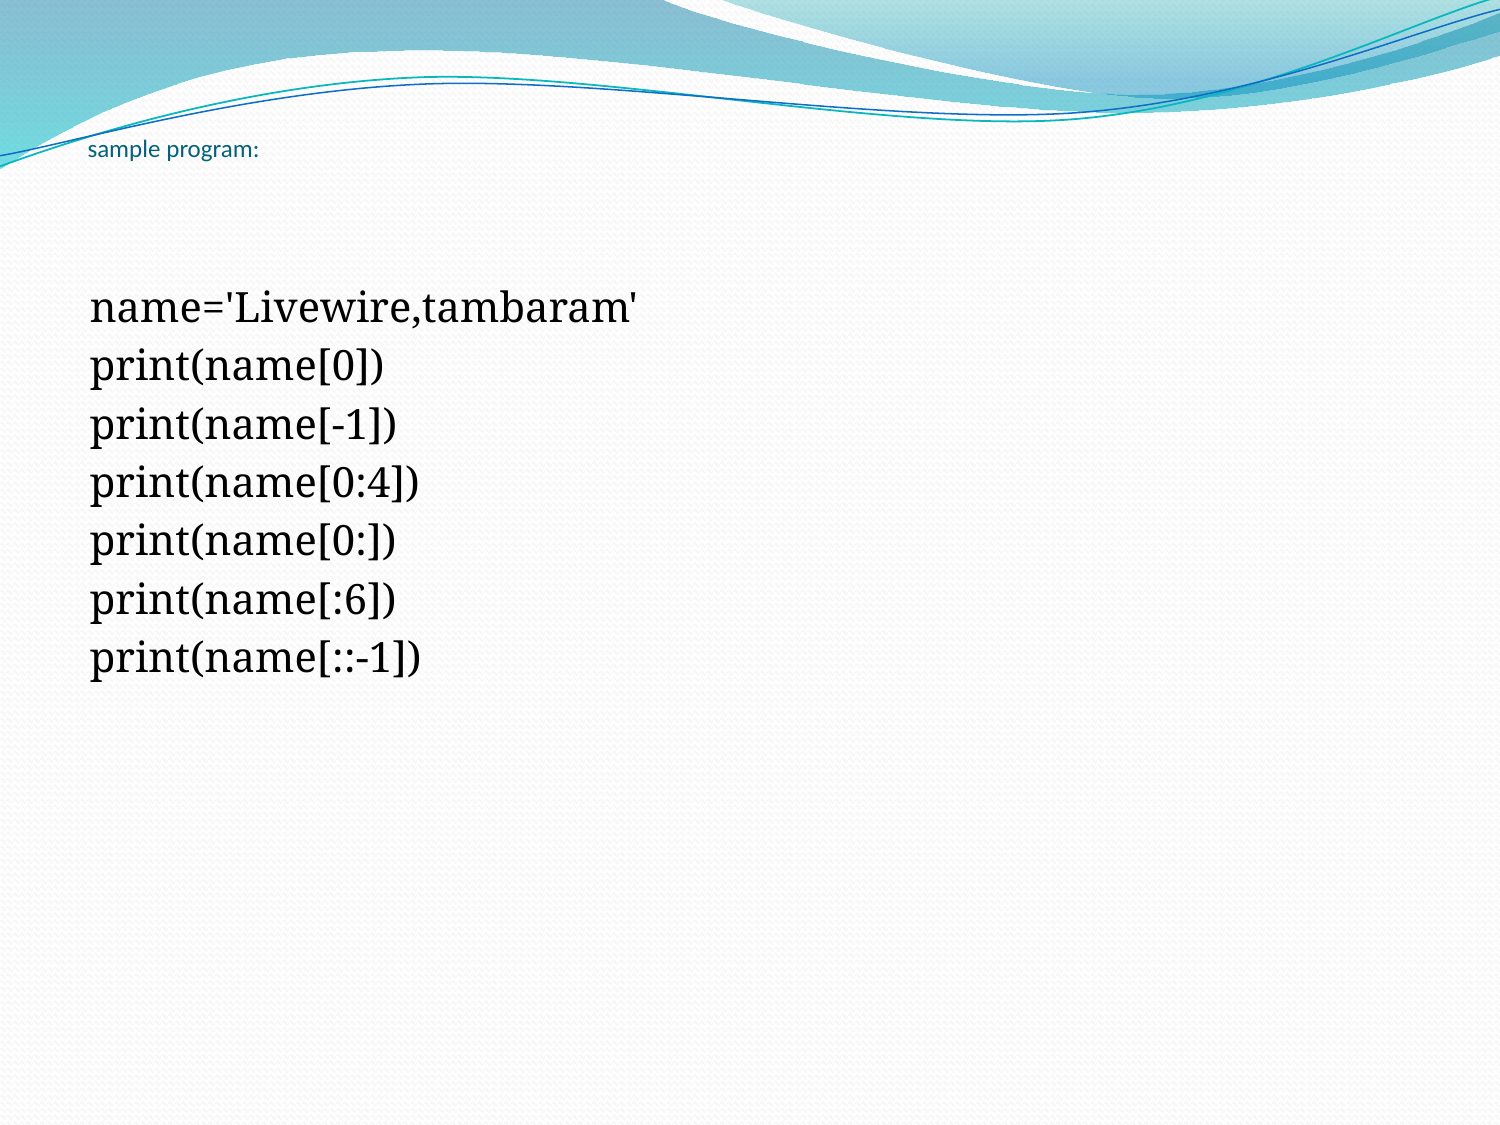

# sample program:

name='Livewire,tambaram'
print(name[0])
print(name[-1])
print(name[0:4])
print(name[0:])
print(name[:6])
print(name[::-1])